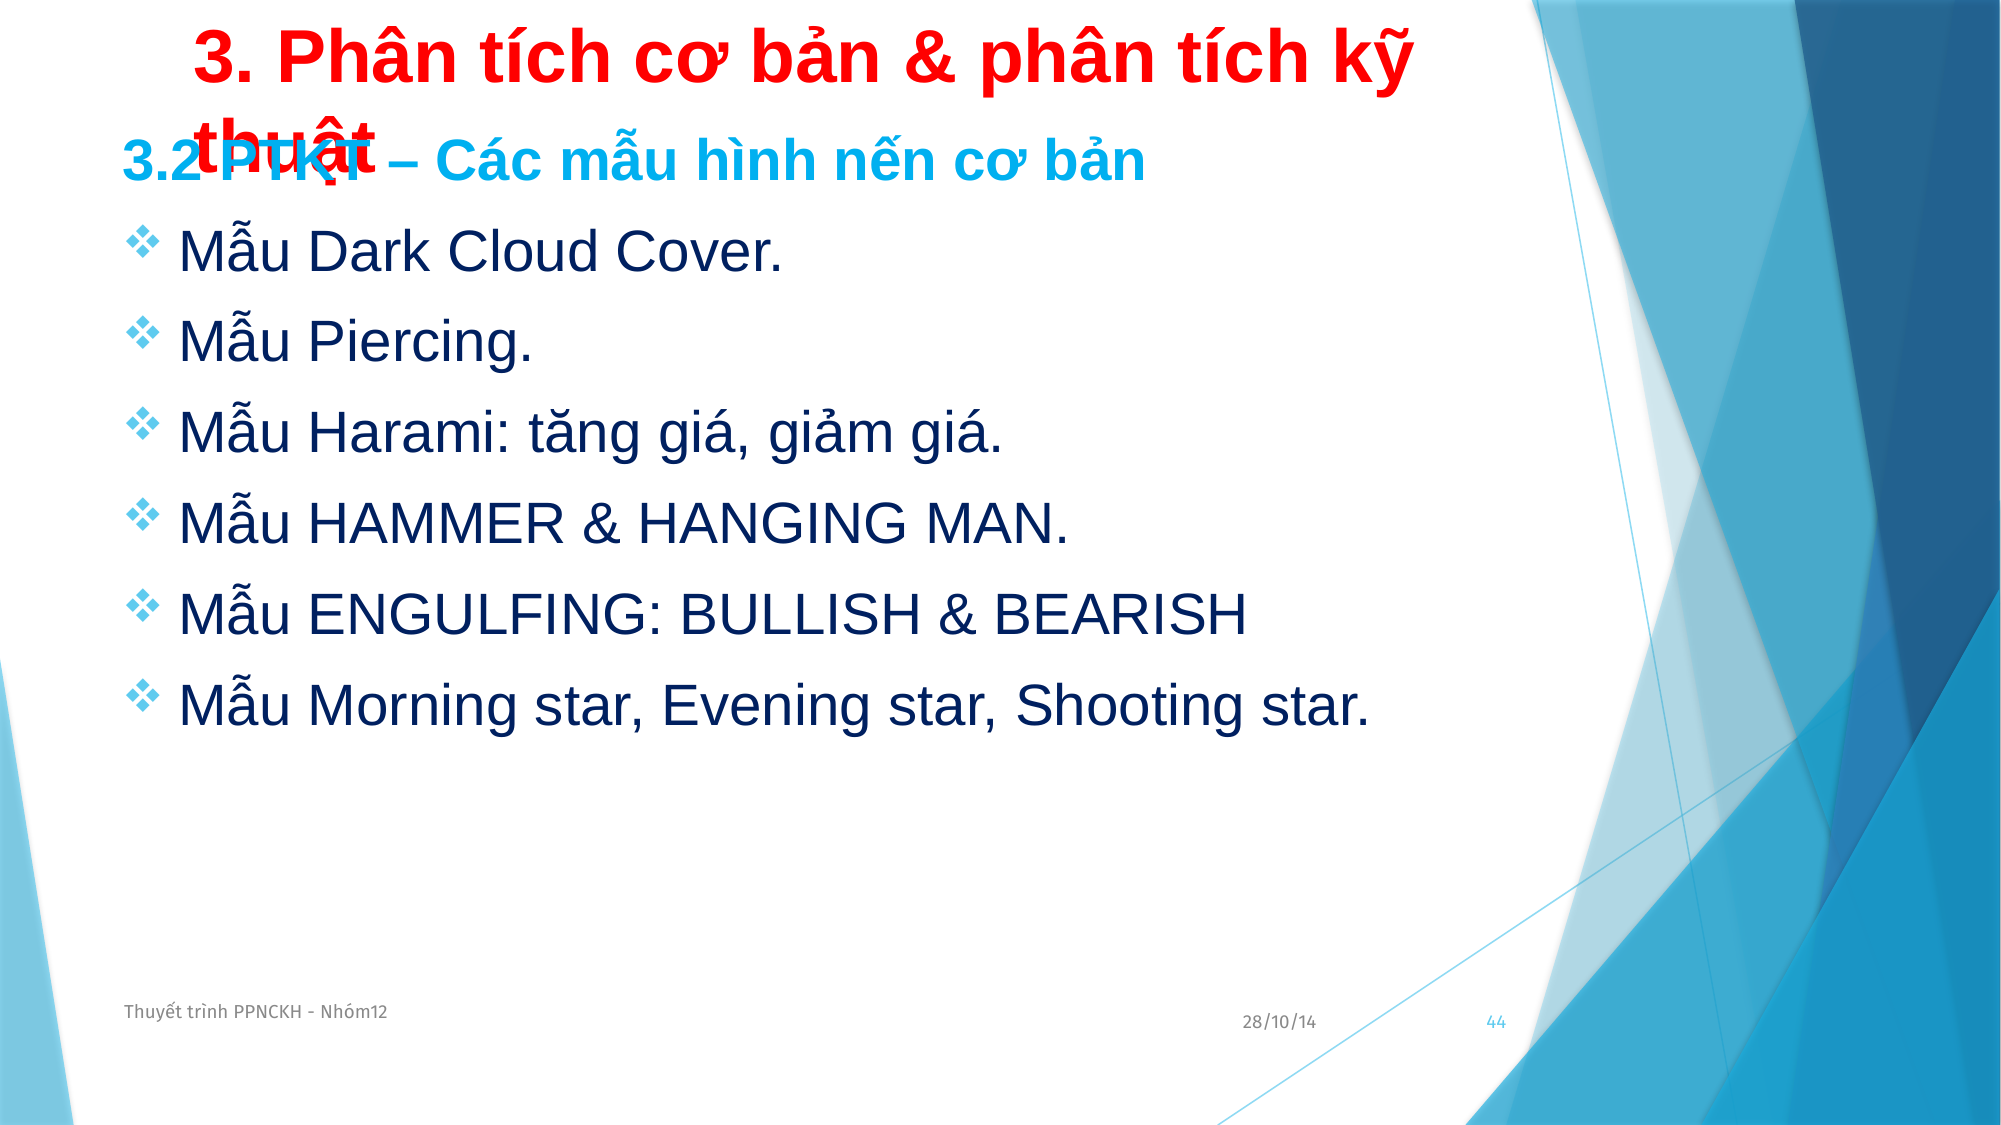

# 3. Phân tích cơ bản & phân tích kỹ thuật
3.2 PTKT – Các mẫu hình nến cơ bản
Mẫu Dark Cloud Cover.
Mẫu Piercing.
Mẫu Harami: tăng giá, giảm giá.
Mẫu HAMMER & HANGING MAN.
Mẫu ENGULFING: BULLISH & BEARISH
Mẫu Morning star, Evening star, Shooting star.

Thuyết trình PPNCKH - Nhóm12
28/10/14
44